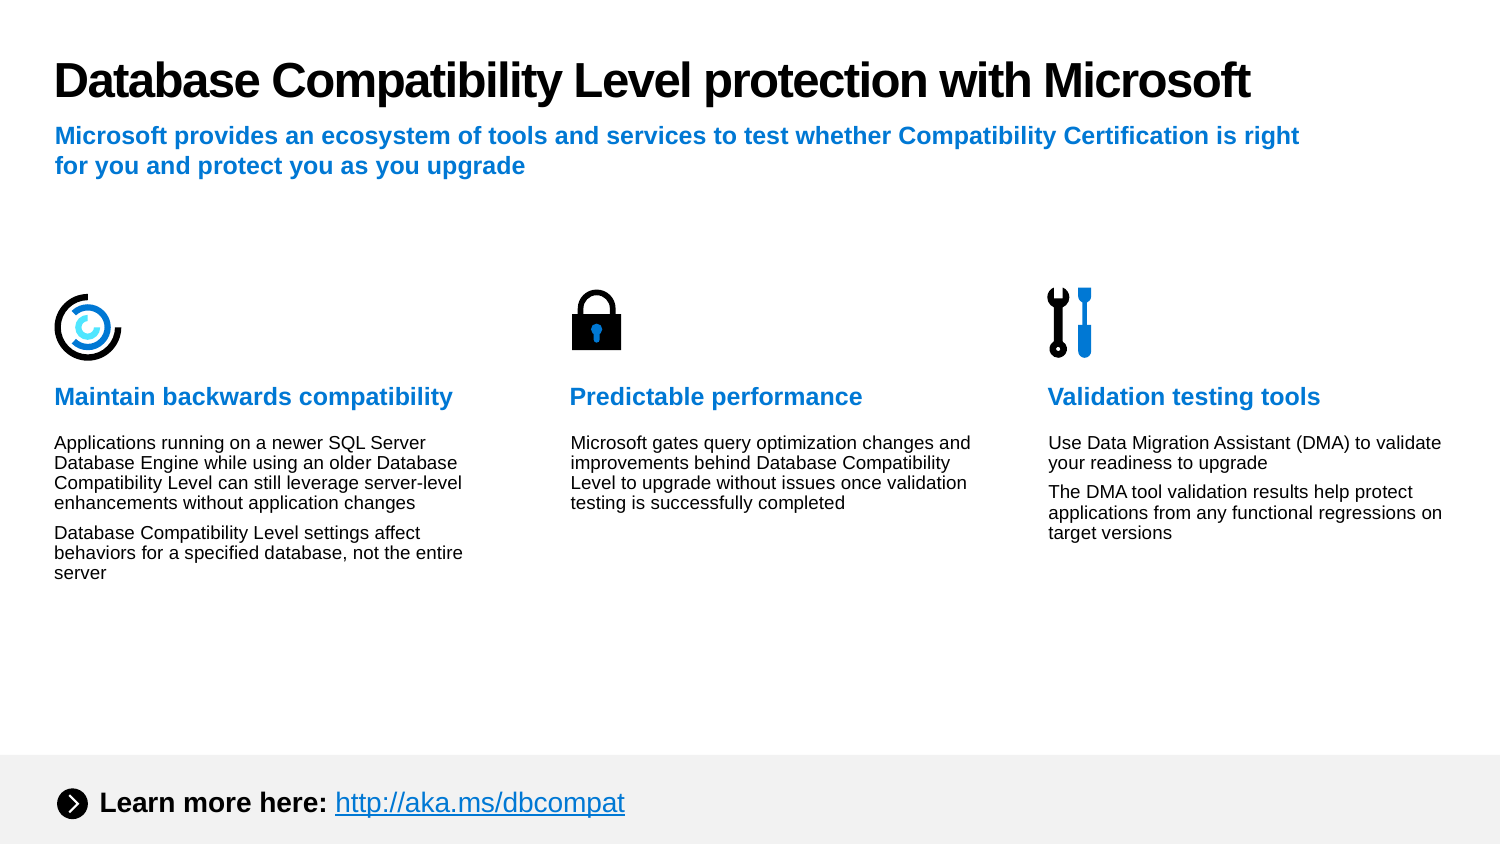

Database Compatibility Level protection with Microsoft
Microsoft provides an ecosystem of tools and services to test whether Compatibility Certification is right for you and protect you as you upgrade

Maintain backwards compatibility
Predictable performance
Validation testing tools
Microsoft gates query optimization changes and improvements behind Database Compatibility Level to upgrade without issues once validation testing is successfully completed
Applications running on a newer SQL Server Database Engine while using an older Database Compatibility Level can still leverage server-level enhancements without application changes
Database Compatibility Level settings affect behaviors for a specified database, not the entire server
Use Data Migration Assistant (DMA) to validate your readiness to upgrade
The DMA tool validation results help protect applications from any functional regressions on target versions

Learn more here: http://aka.ms/dbcompat